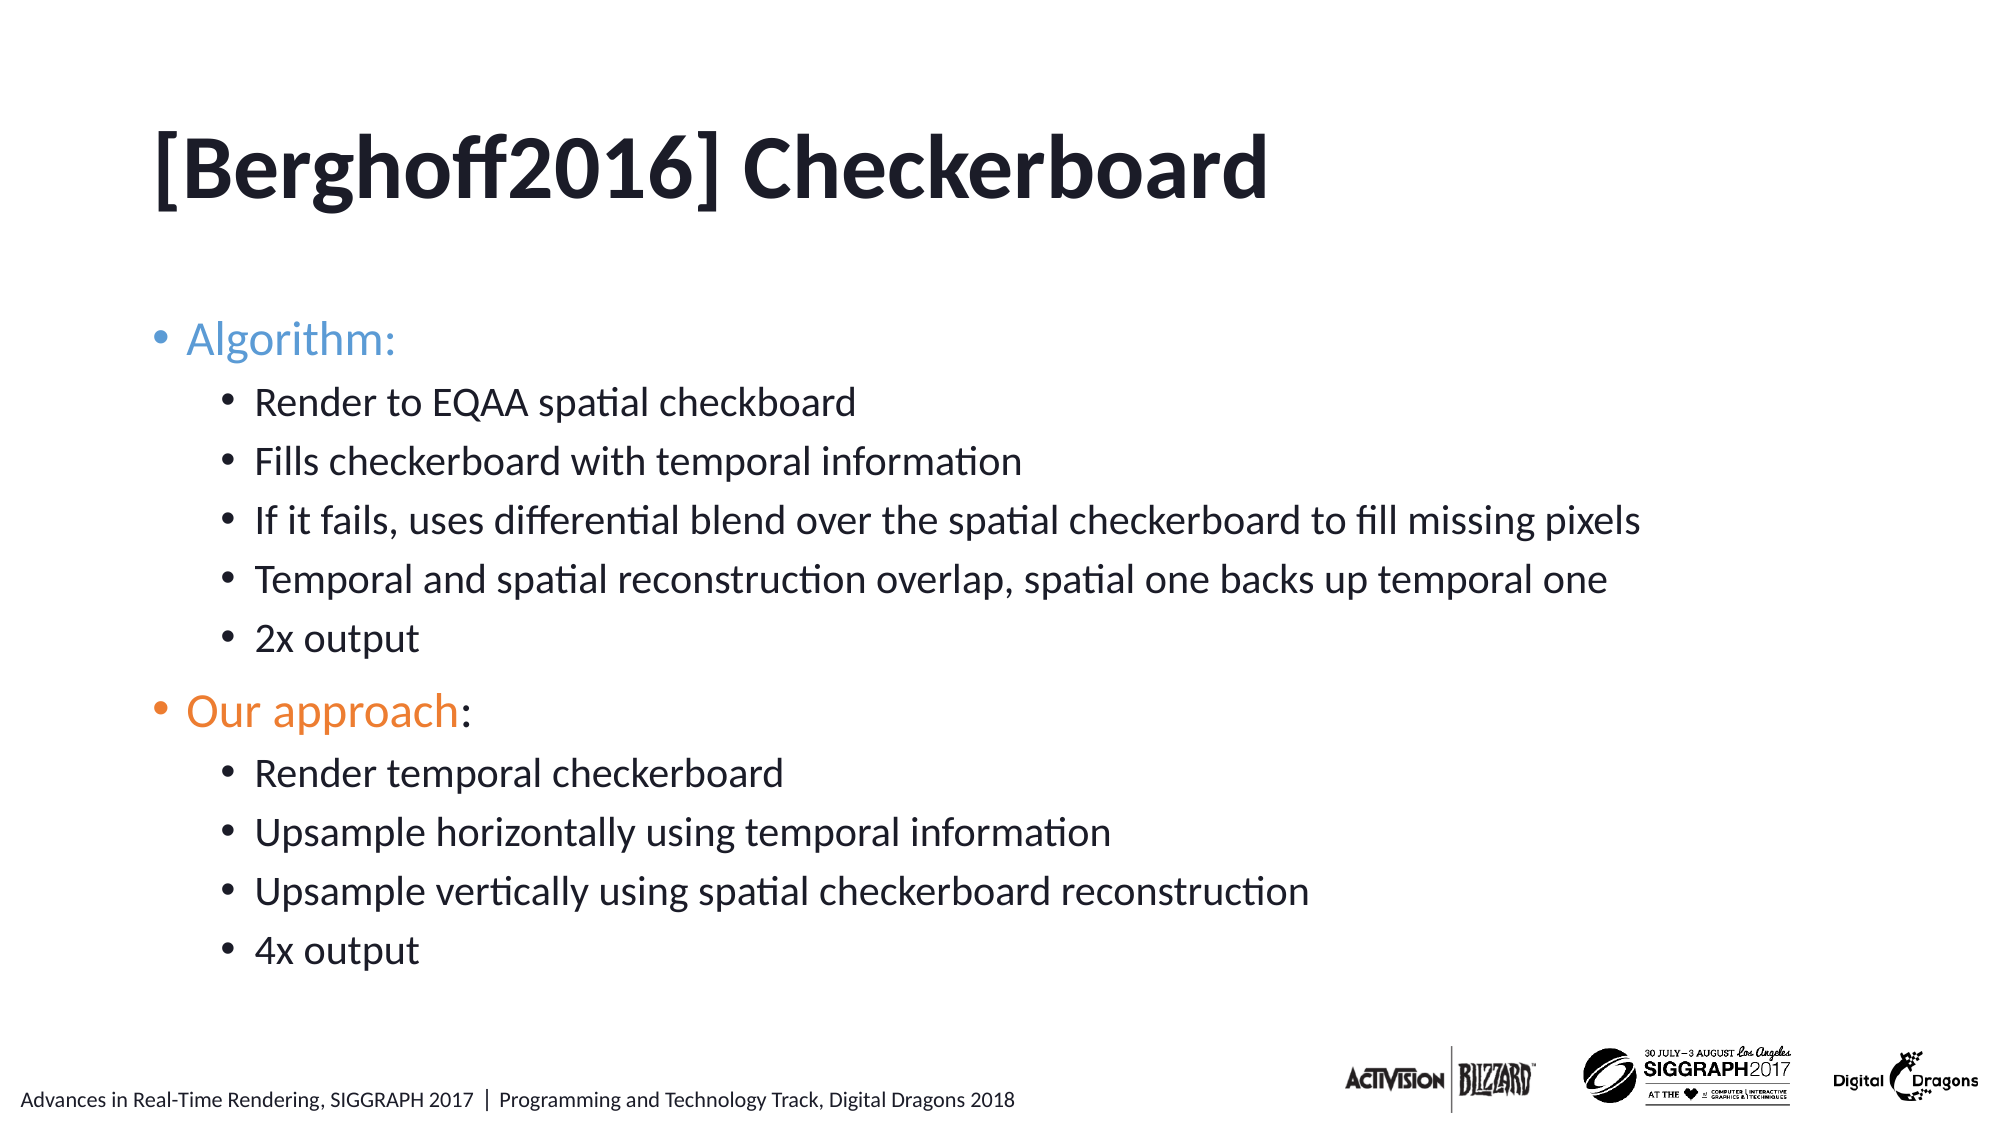

# [Berghoff2016] Checkerboard
Algorithm:
Render to EQAA spatial checkboard
Fills checkerboard with temporal information
If it fails, uses differential blend over the spatial checkerboard to fill missing pixels
Temporal and spatial reconstruction overlap, spatial one backs up temporal one
2x output
Our approach:
Render temporal checkerboard
Upsample horizontally using temporal information
Upsample vertically using spatial checkerboard reconstruction
4x output